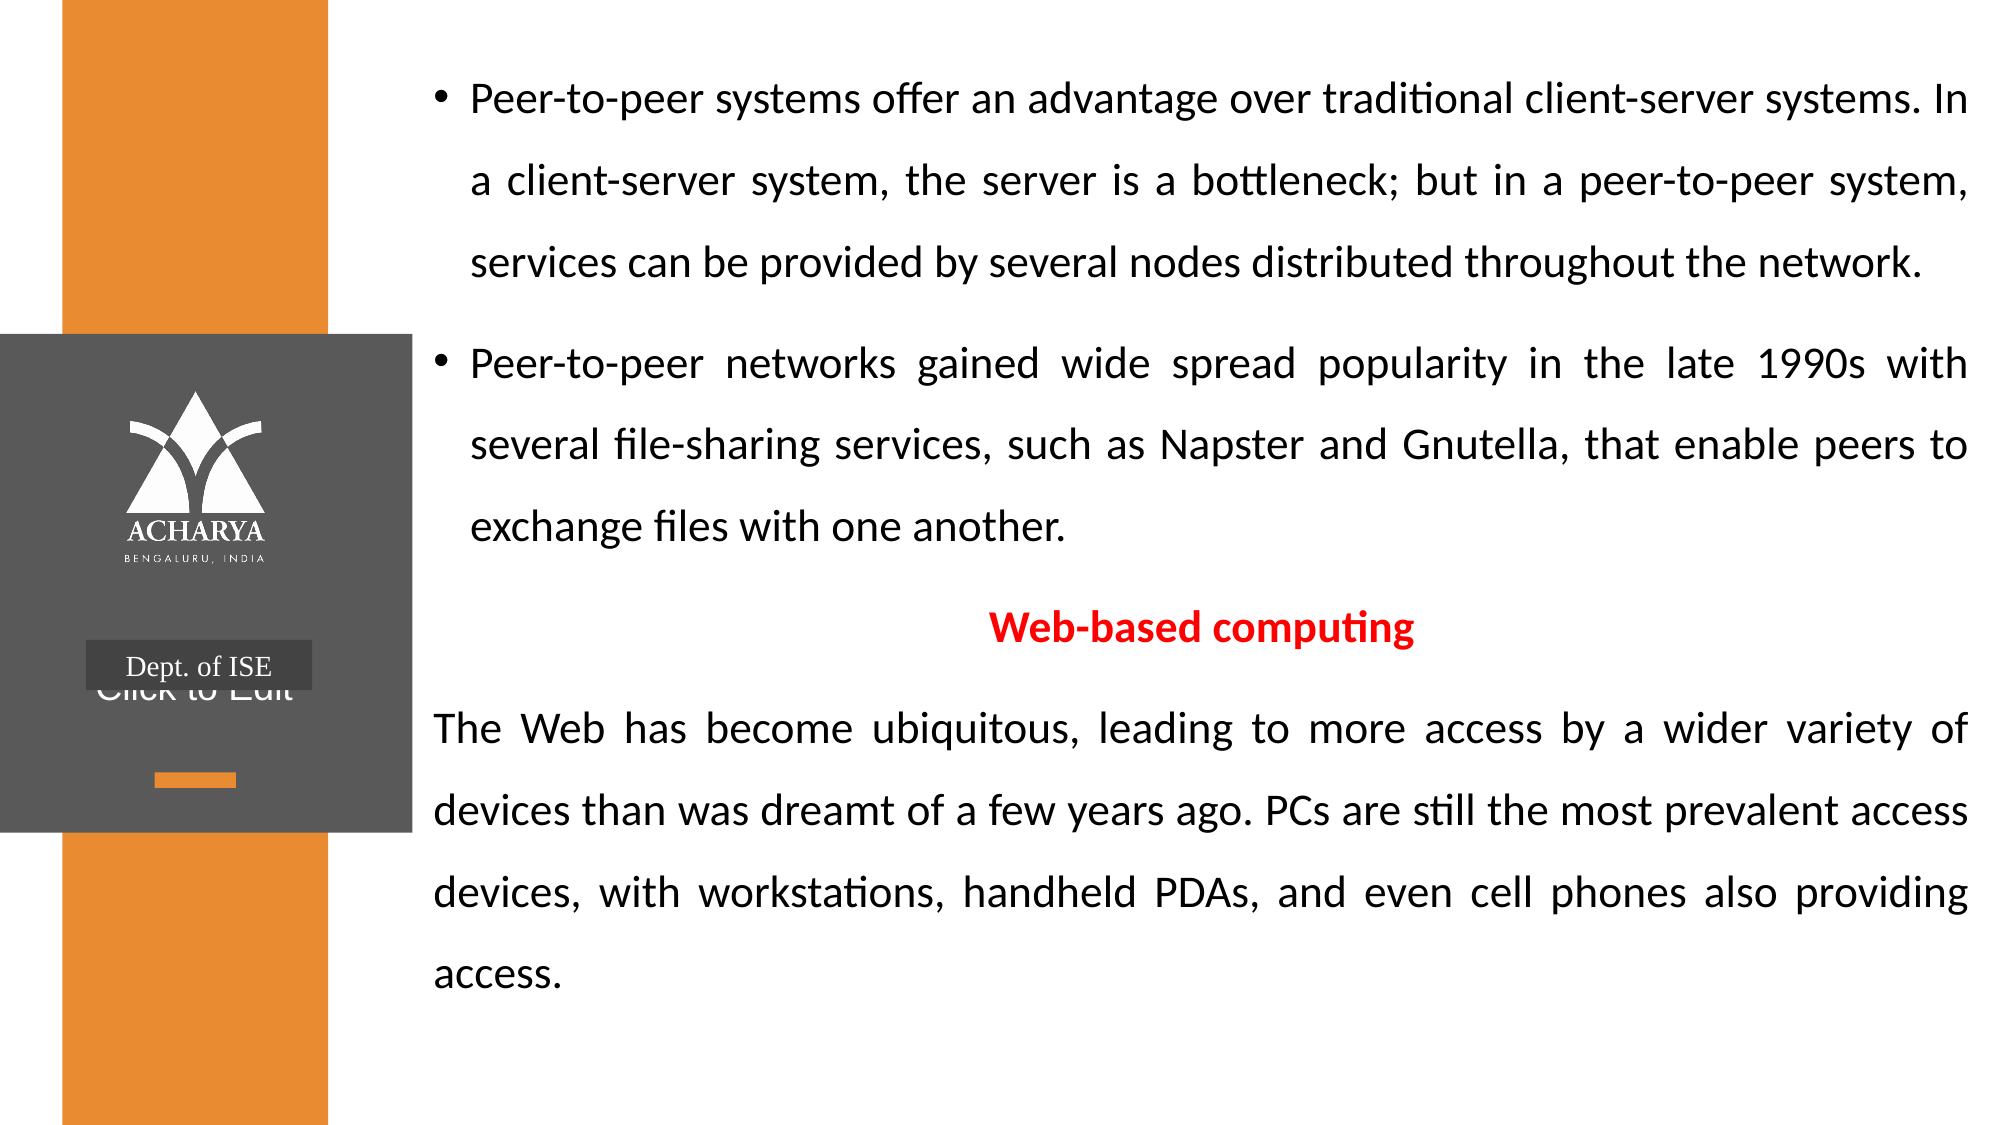

Peer-to-peer systems offer an advantage over traditional client-server systems. In a client-server system, the server is a bottleneck; but in a peer-to-peer system, services can be provided by several nodes distributed throughout the network.
Peer-to-peer networks gained wide spread popularity in the late 1990s with several file-sharing services, such as Napster and Gnutella, that enable peers to exchange files with one another.
Web-based computing
The Web has become ubiquitous, leading to more access by a wider variety of devices than was dreamt of a few years ago. PCs are still the most prevalent access devices, with workstations, handheld PDAs, and even cell phones also providing access.

Dept. of ISE